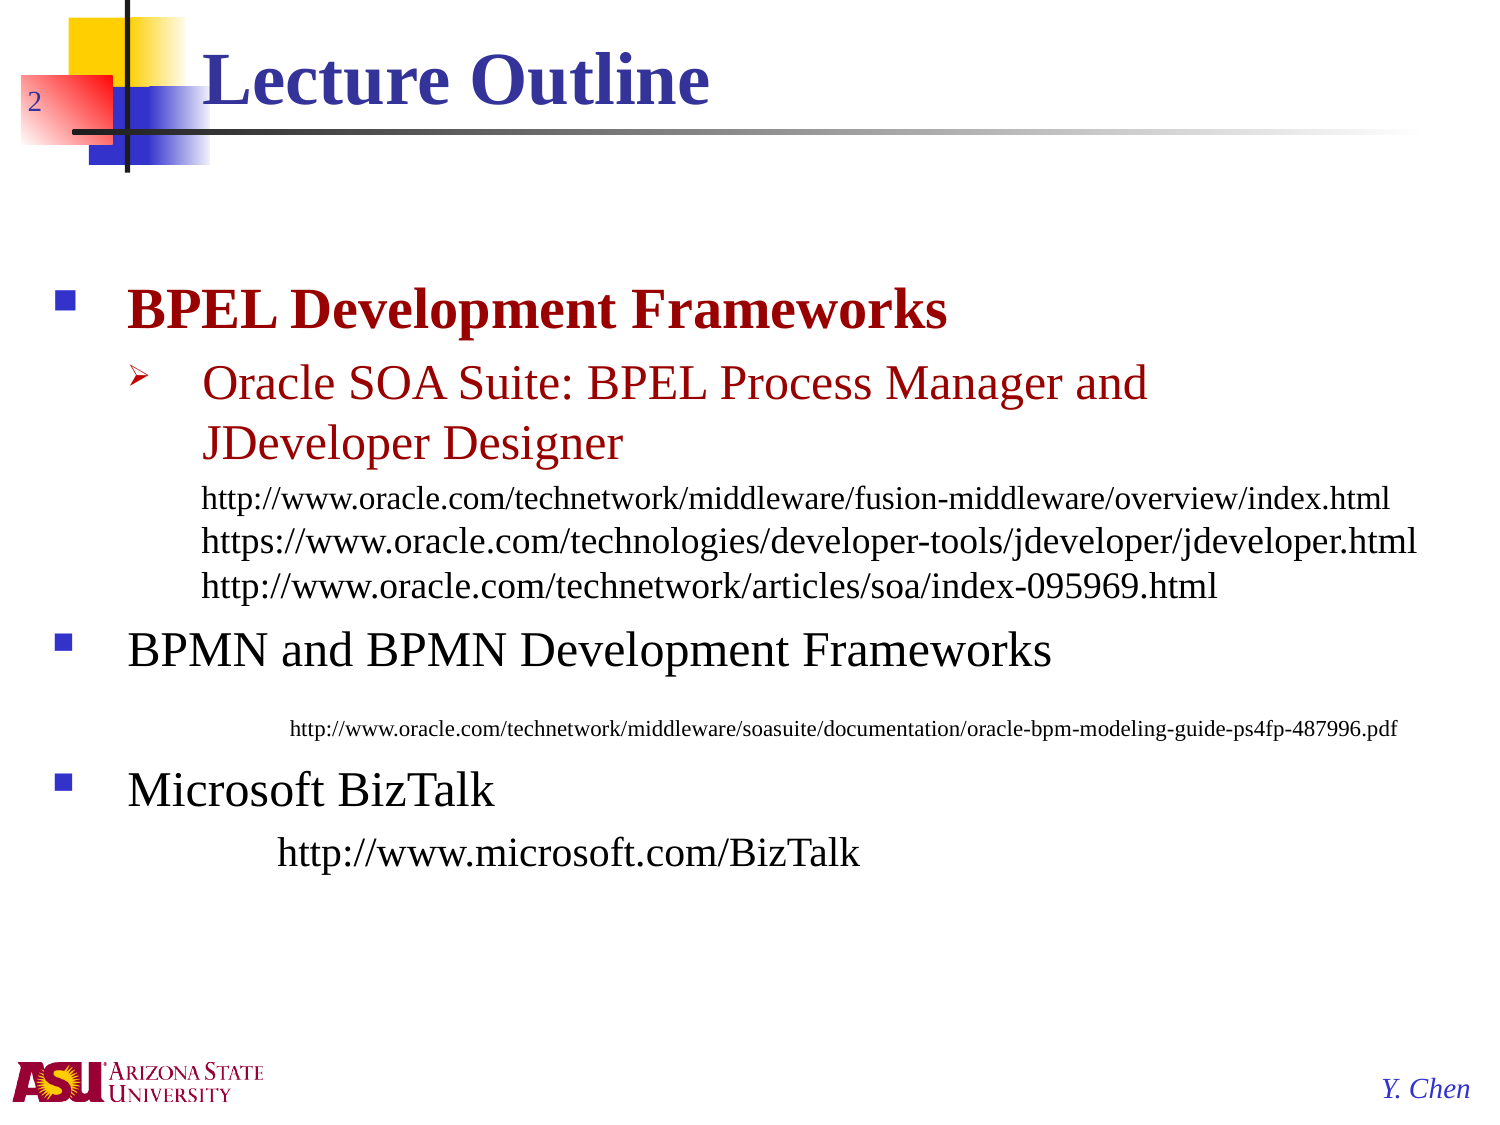

# Lecture Outline
2
BPEL Development Frameworks
Oracle SOA Suite: BPEL Process Manager and
JDeveloper Designer
http://www.oracle.com/technetwork/middleware/fusion-middleware/overview/index.html https://www.oracle.com/technologies/developer-tools/jdeveloper/jdeveloper.html
http://www.oracle.com/technetwork/articles/soa/index-095969.html
BPMN and BPMN Development Frameworks
	 http://www.oracle.com/technetwork/middleware/soasuite/documentation/oracle-bpm-modeling-guide-ps4fp-487996.pdf
Microsoft BizTalk
	http://www.microsoft.com/BizTalk